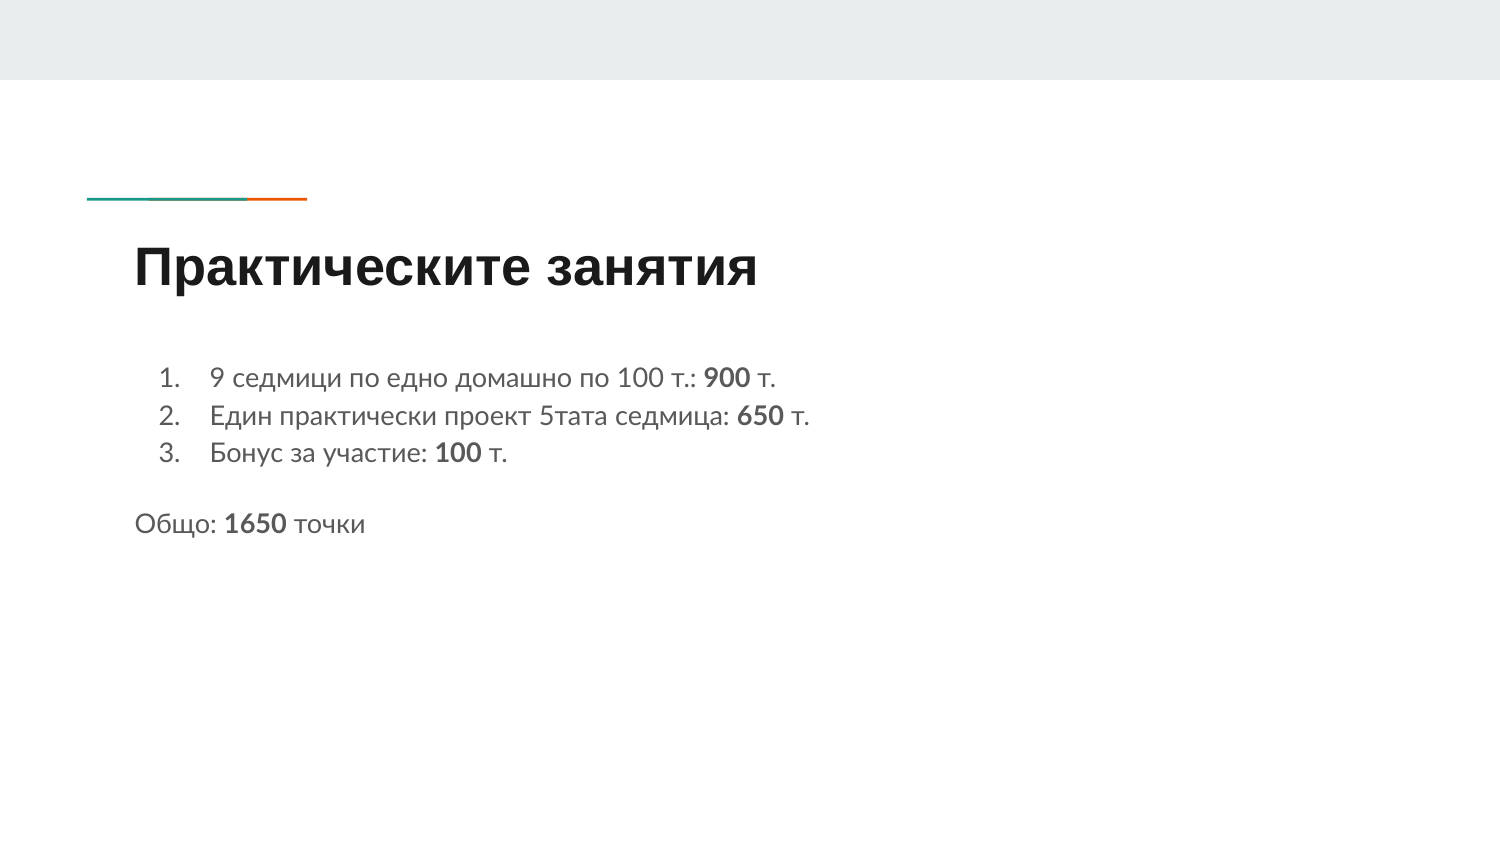

# Практическите занятия
9 седмици по едно домашно по 100 т.: 900 т.
Един практически проект 5тата седмица: 650 т.
Бонус за участие: 100 т.
Общо: 1650 точки